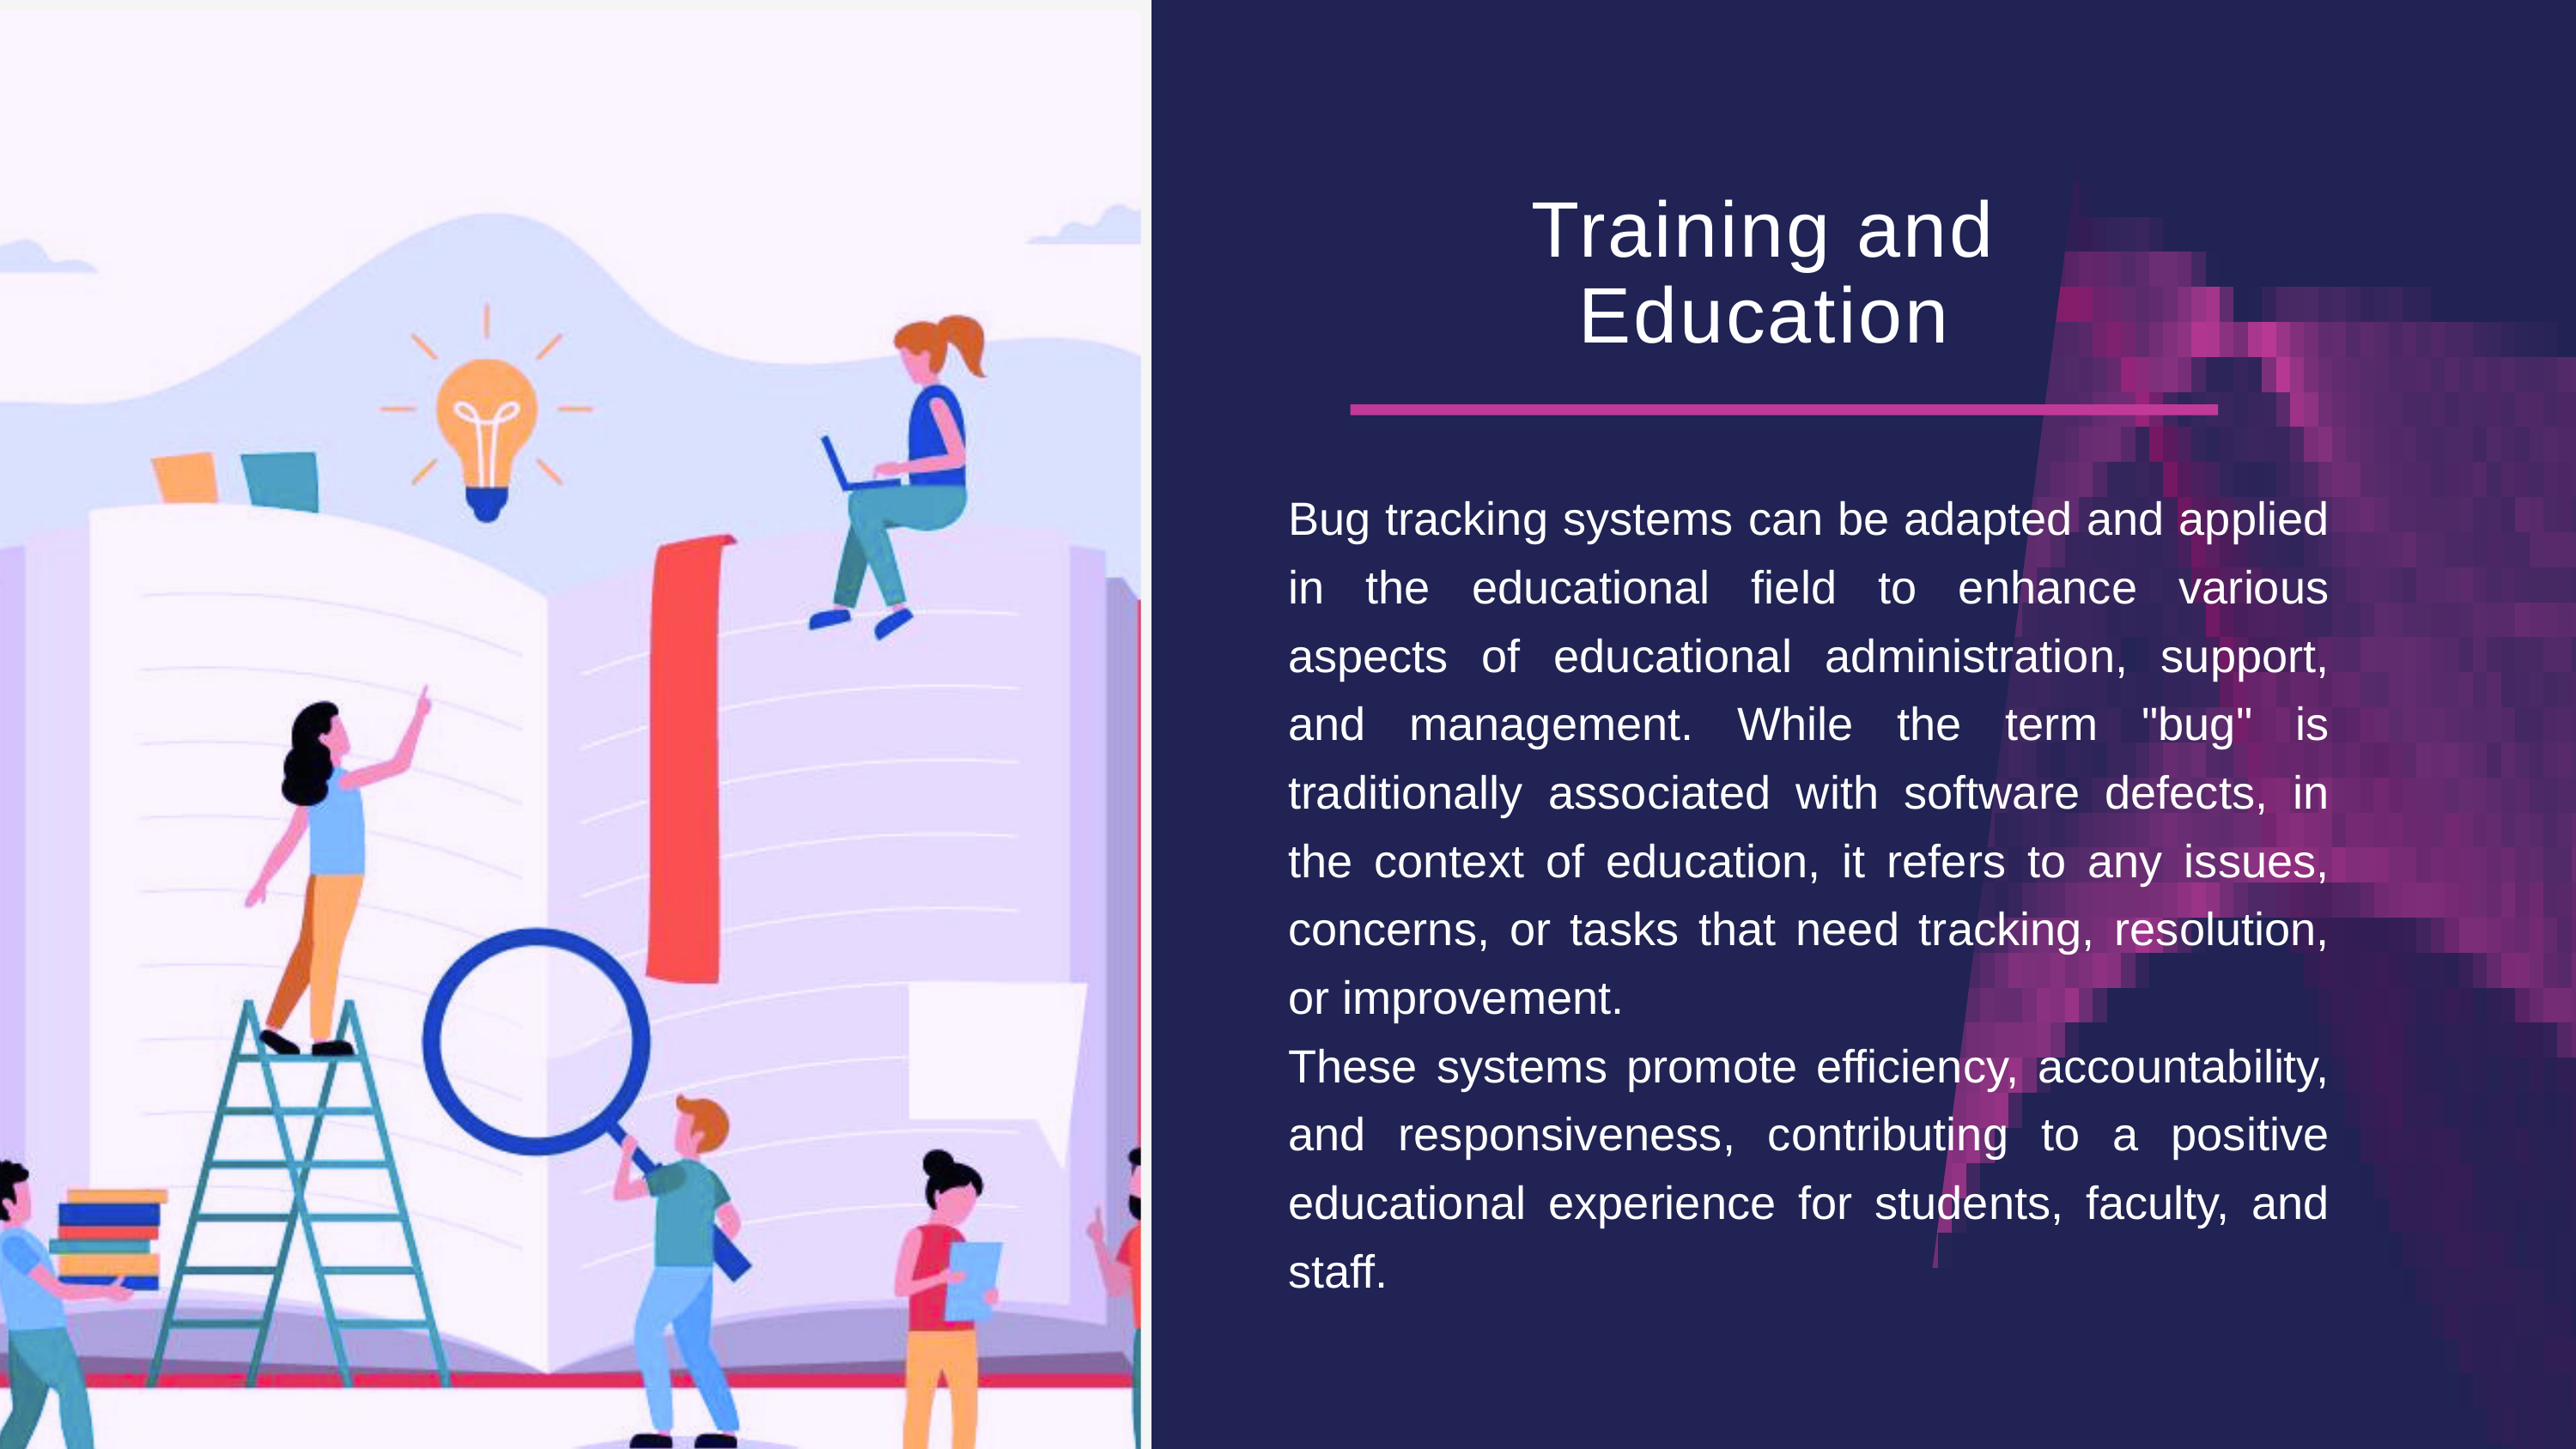

Training and Education

Bug tracking systems can be adapted and applied in the educational field to enhance various aspects of educational administration, support, and management. While the term "bug" is traditionally associated with software defects, in the context of education, it refers to any issues, concerns, or tasks that need tracking, resolution, or improvement.
These systems promote efficiency, accountability, and responsiveness, contributing to a positive educational experience for students, faculty, and staff.